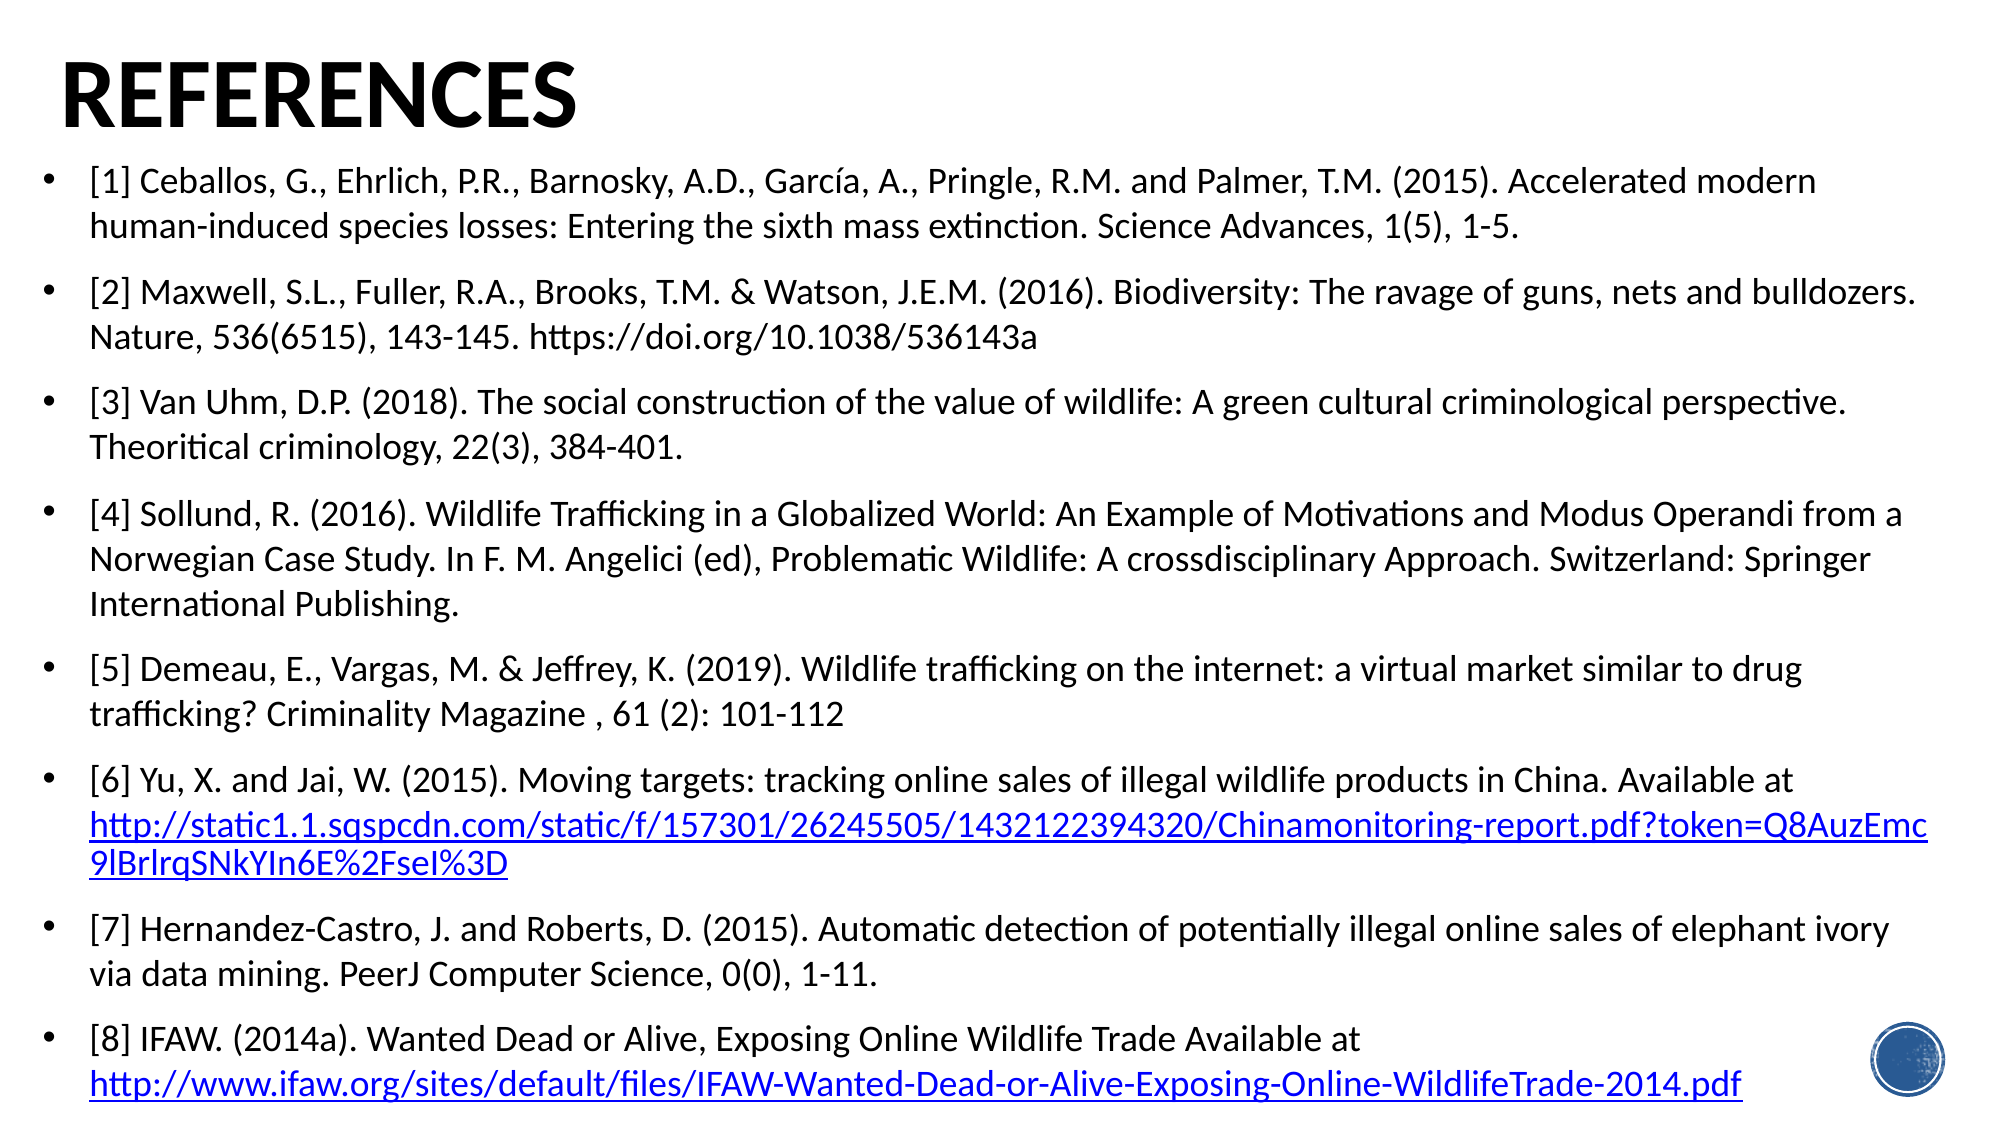

references

[1] Ceballos, G., Ehrlich, P.R., Barnosky, A.D., García, A., Pringle, R.M. and Palmer, T.M. (2015). Accelerated modern human-induced species losses: Entering the sixth mass extinction. Science Advances, 1(5), 1-5.
[2] Maxwell, S.L., Fuller, R.A., Brooks, T.M. & Watson, J.E.M. (2016). Biodiversity: The ravage of guns, nets and bulldozers. Nature, 536(6515), 143-145. https://doi.org/10.1038/536143a
[3] Van Uhm, D.P. (2018). The social construction of the value of wildlife: A green cultural criminological perspective. Theoritical criminology, 22(3), 384-401.
[4] Sollund, R. (2016). Wildlife Trafficking in a Globalized World: An Example of Motivations and Modus Operandi from a Norwegian Case Study. In F. M. Angelici (ed), Problematic Wildlife: A crossdisciplinary Approach. Switzerland: Springer International Publishing.
[5] Demeau, E., Vargas, M. & Jeffrey, K. (2019). Wildlife trafficking on the internet: a virtual market similar to drug trafficking? Criminality Magazine , 61 (2): 101-112
[6] Yu, X. and Jai, W. (2015). Moving targets: tracking online sales of illegal wildlife products in China. Available at http://static1.1.sqspcdn.com/static/f/157301/26245505/1432122394320/Chinamonitoring-report.pdf?token=Q8AuzEmc9lBrlrqSNkYIn6E%2FseI%3D
[7] Hernandez-Castro, J. and Roberts, D. (2015). Automatic detection of potentially illegal online sales of elephant ivory via data mining. PeerJ Computer Science, 0(0), 1-11.
[8] IFAW. (2014a). Wanted Dead or Alive, Exposing Online Wildlife Trade Available at http://www.ifaw.org/sites/default/files/IFAW-Wanted-Dead-or-Alive-Exposing-Online-WildlifeTrade-2014.pdf